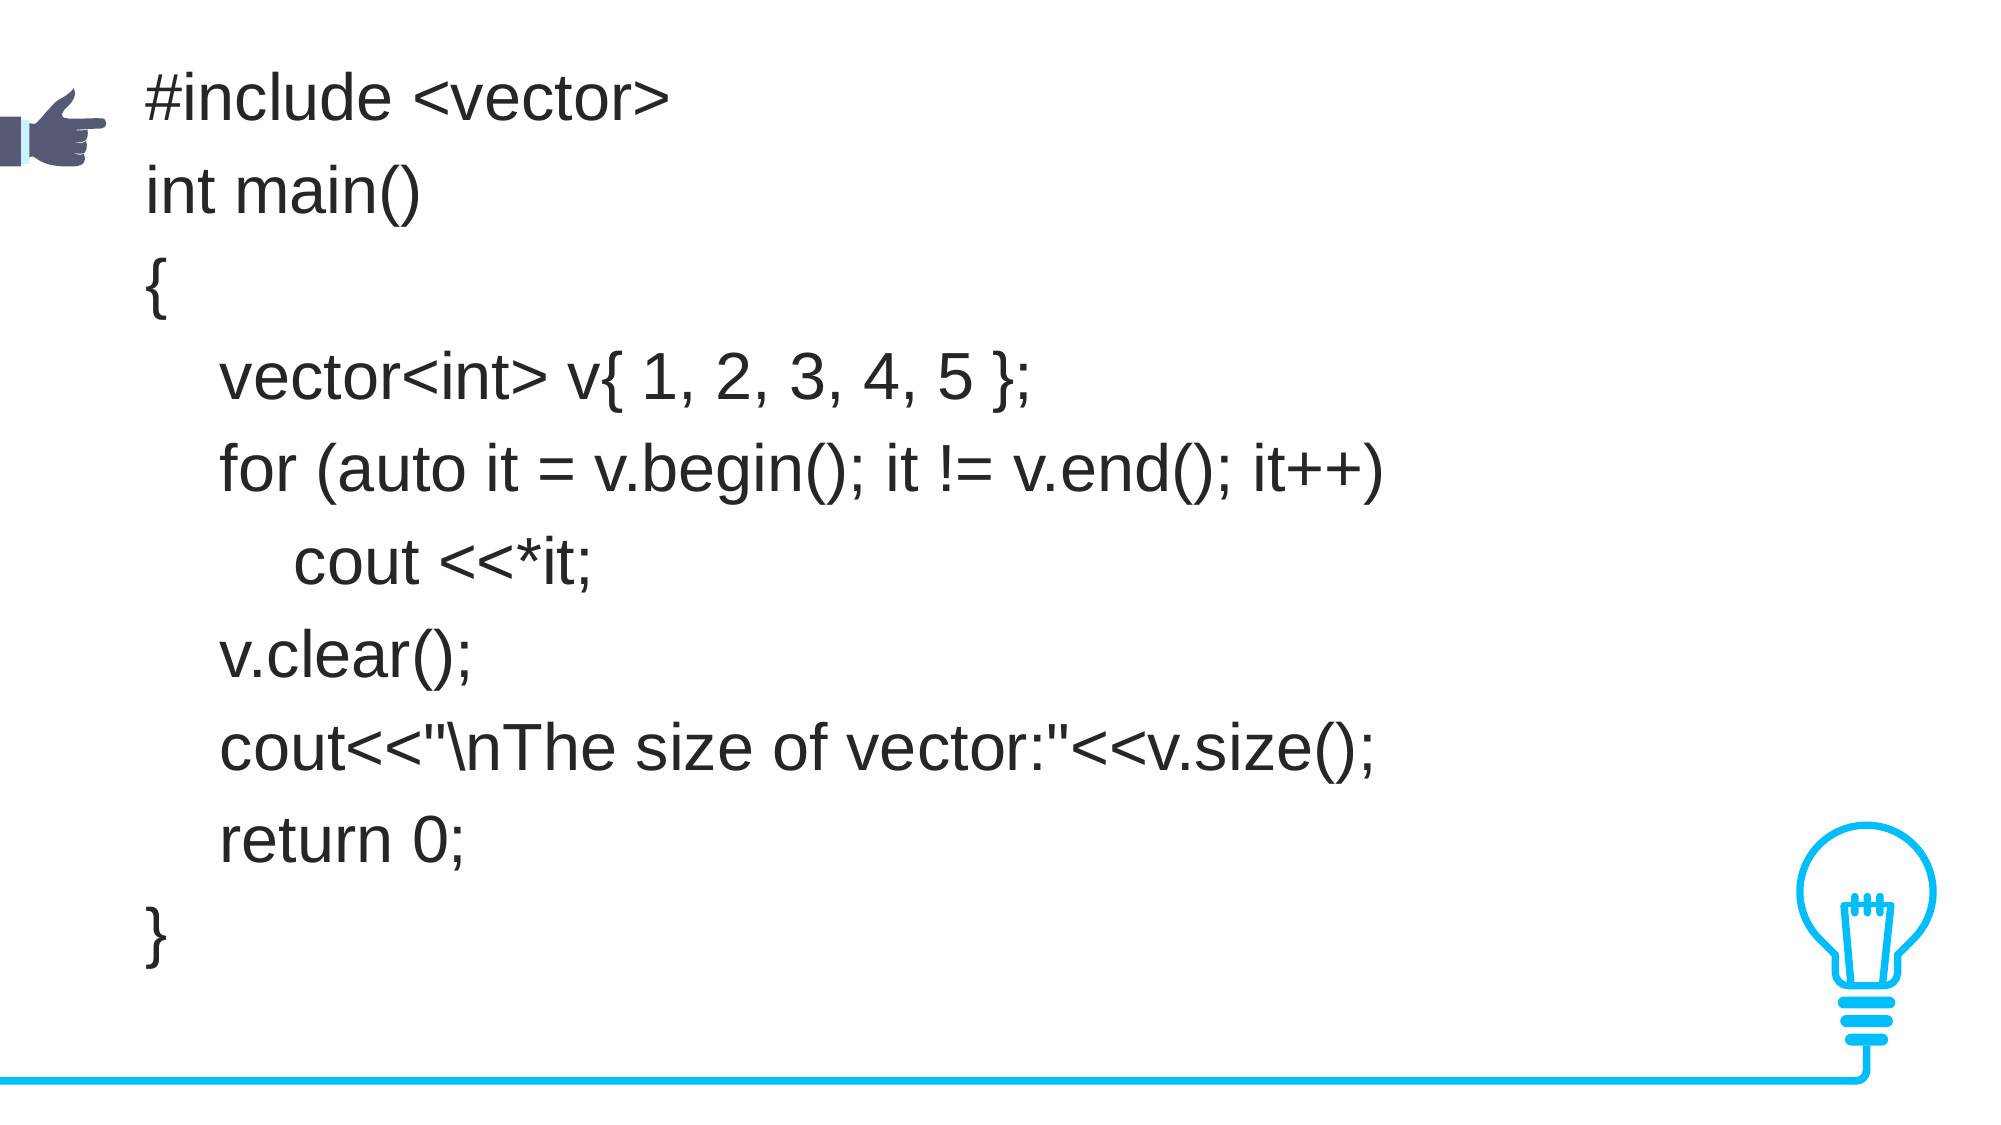

#include <vector>
int main()
{
    vector<int> v{ 1, 2, 3, 4, 5 };
    for (auto it = v.begin(); it != v.end(); it++)
        cout <<*it;
    v.clear();
    cout<<"\nThe size of vector:"<<v.size();
    return 0;
}